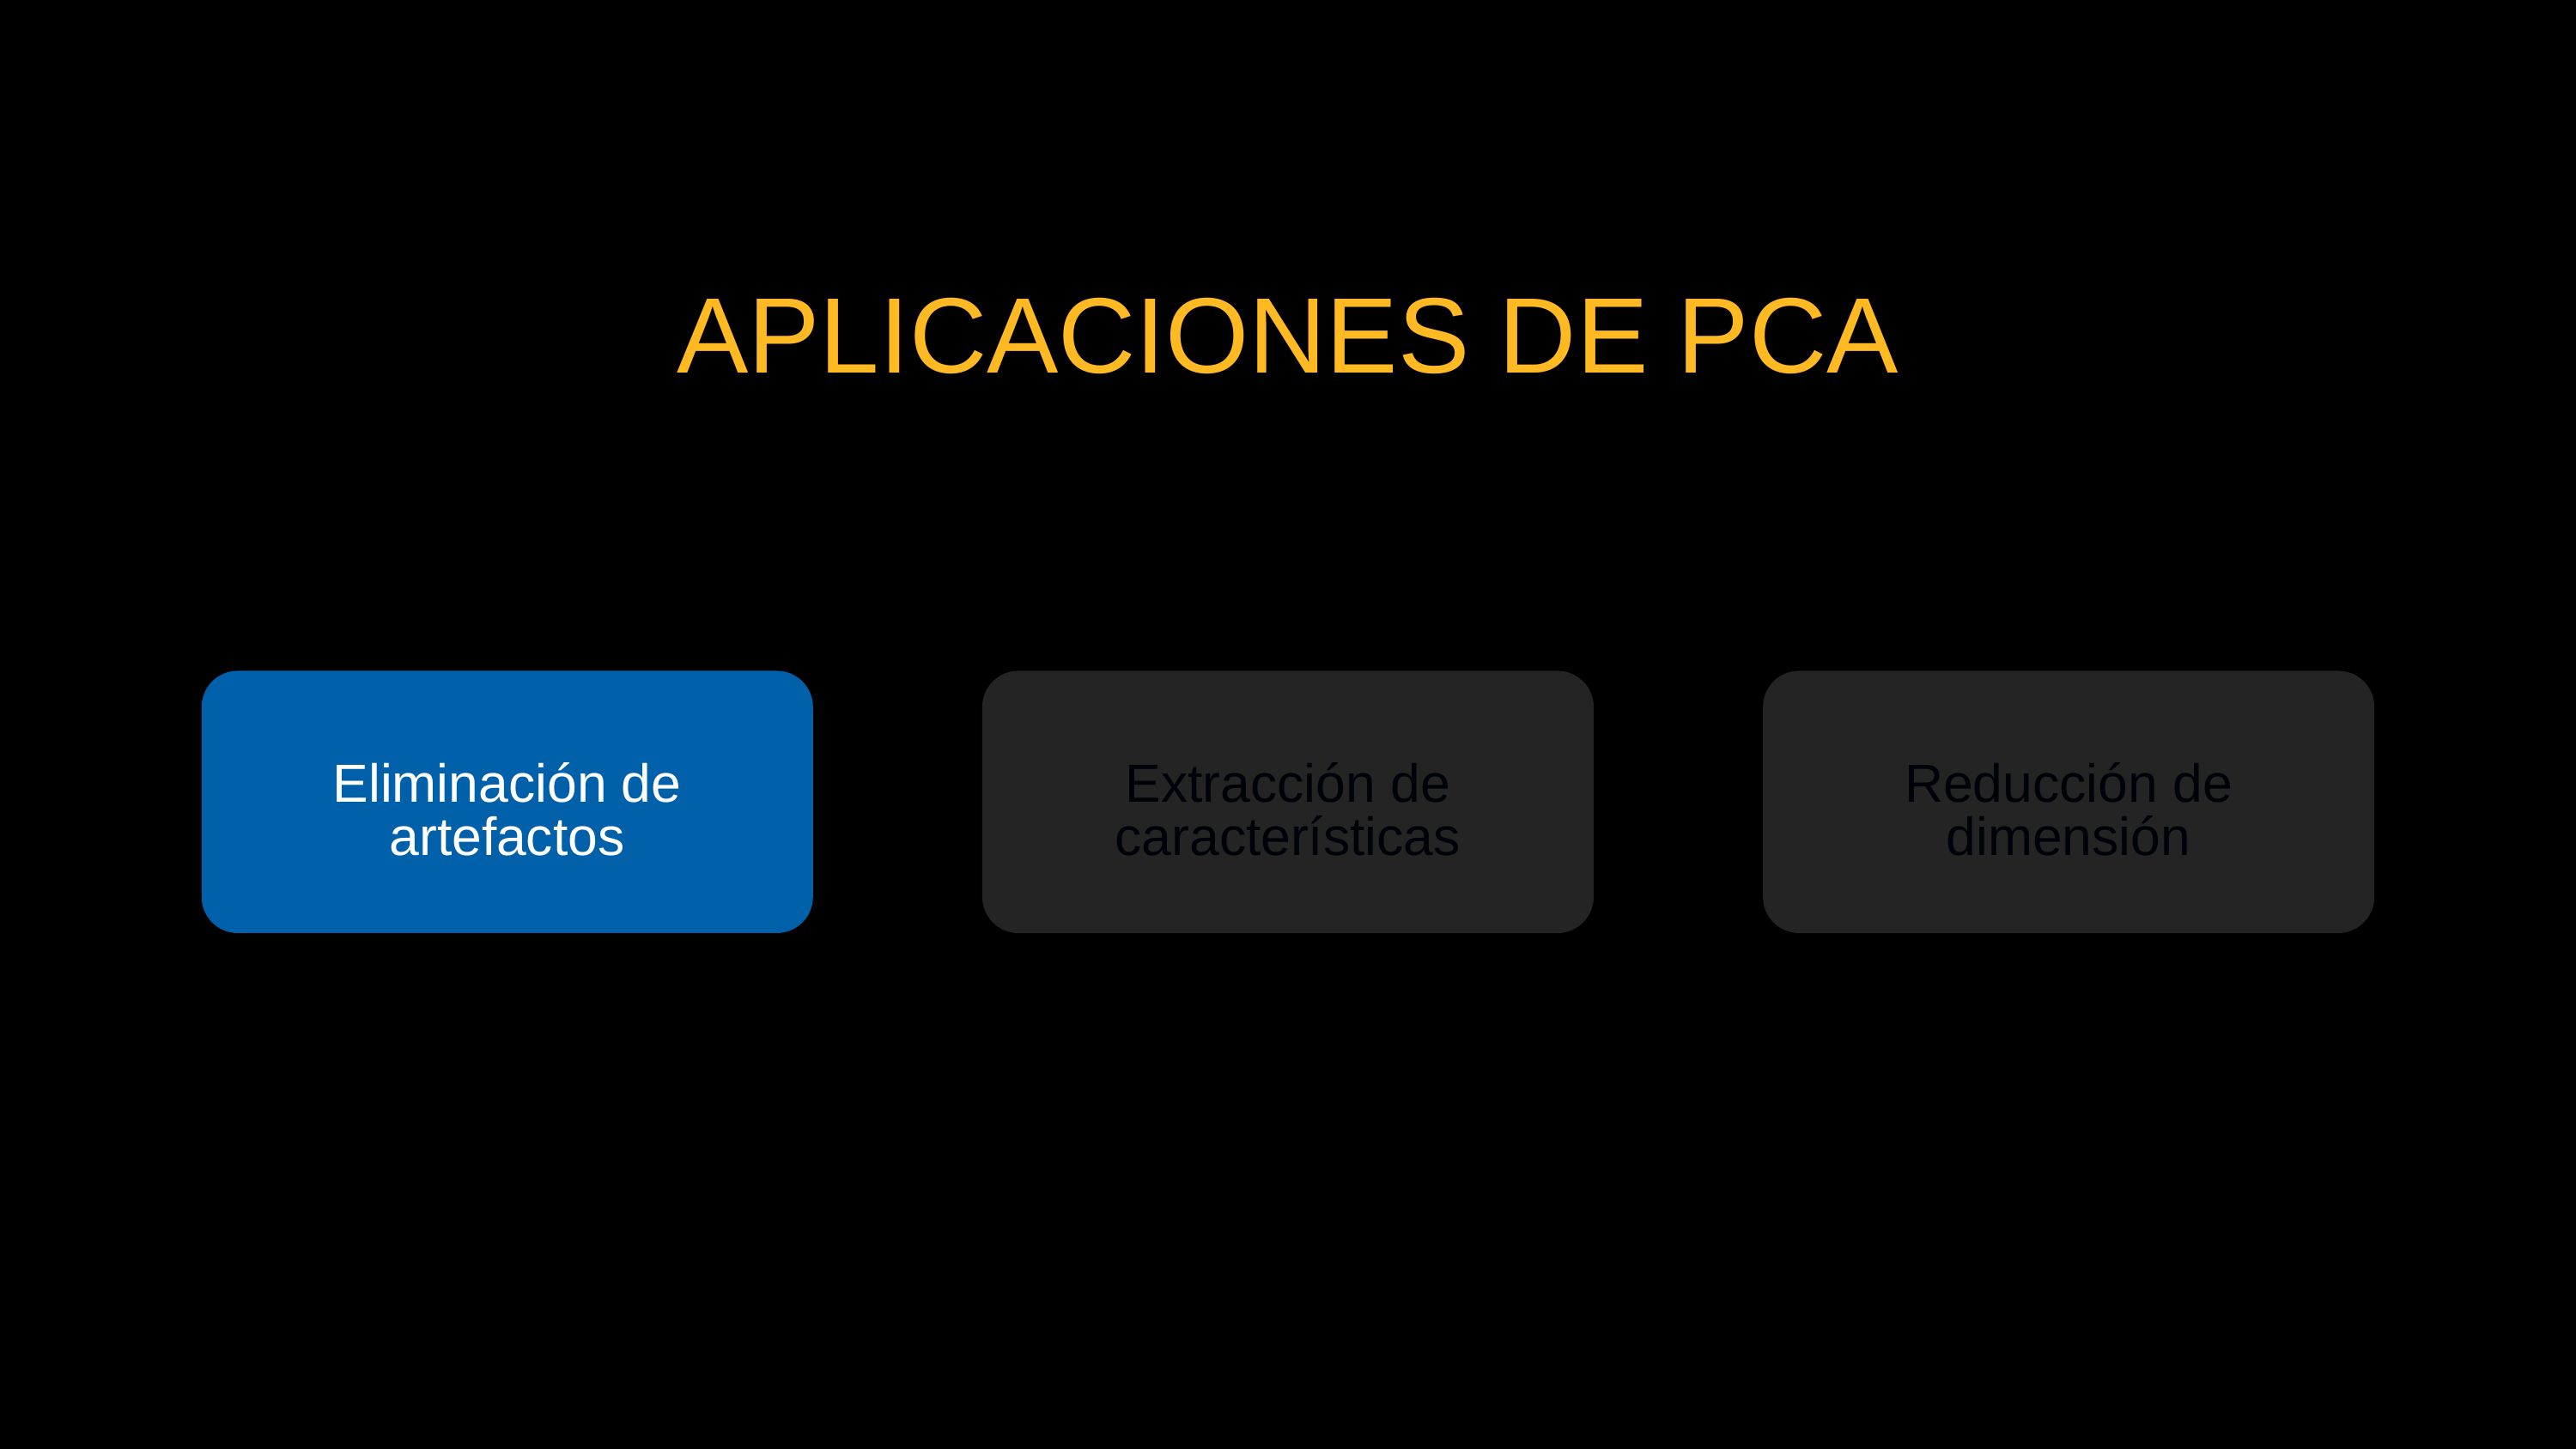

APLICACIONES DE PCA

Eliminación de
artefactos

Extracción de características

Reducción de
dimensión